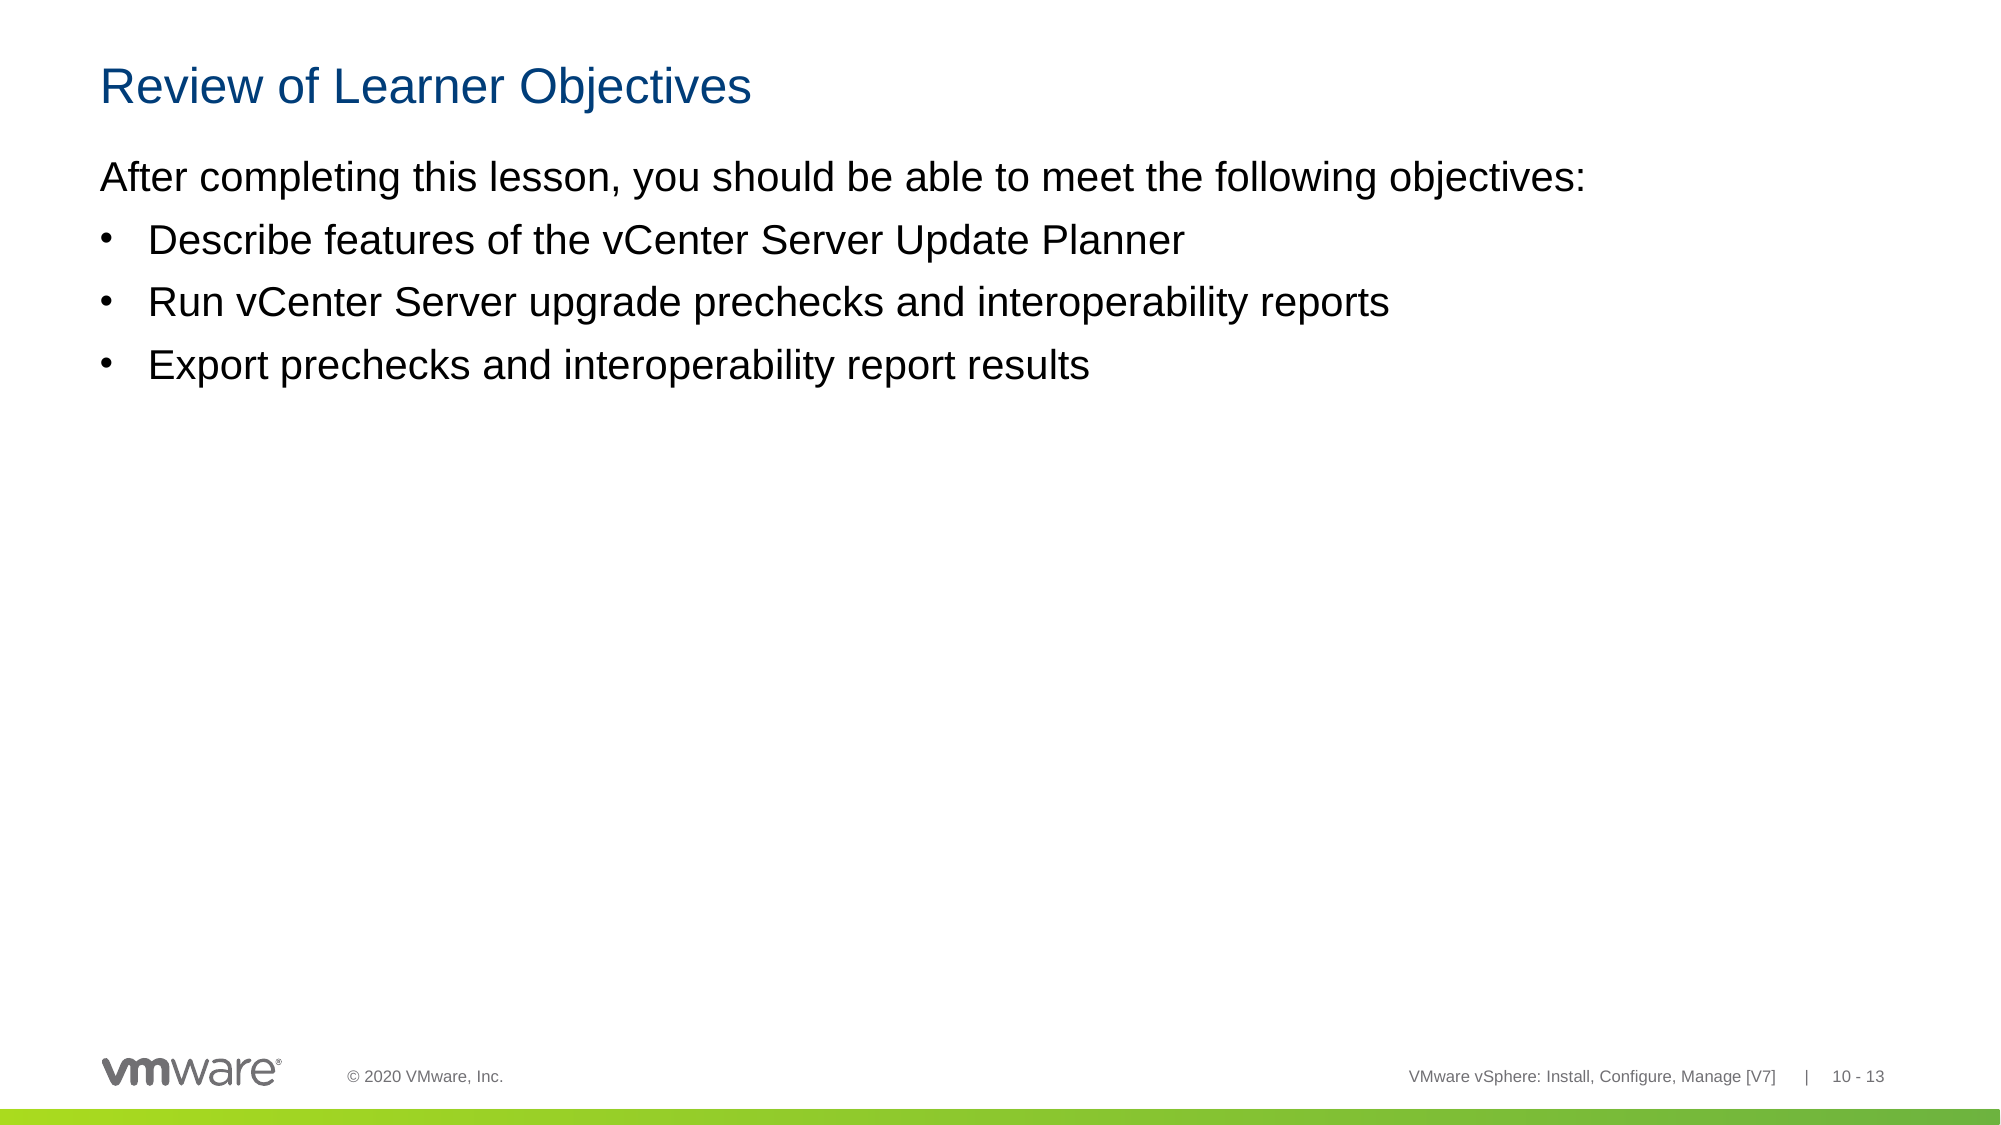

# Review of Learner Objectives
After completing this lesson, you should be able to meet the following objectives:
Describe features of the vCenter Server Update Planner
Run vCenter Server upgrade prechecks and interoperability reports
Export prechecks and interoperability report results
VMware vSphere: Install, Configure, Manage [V7]      |     10 - 13